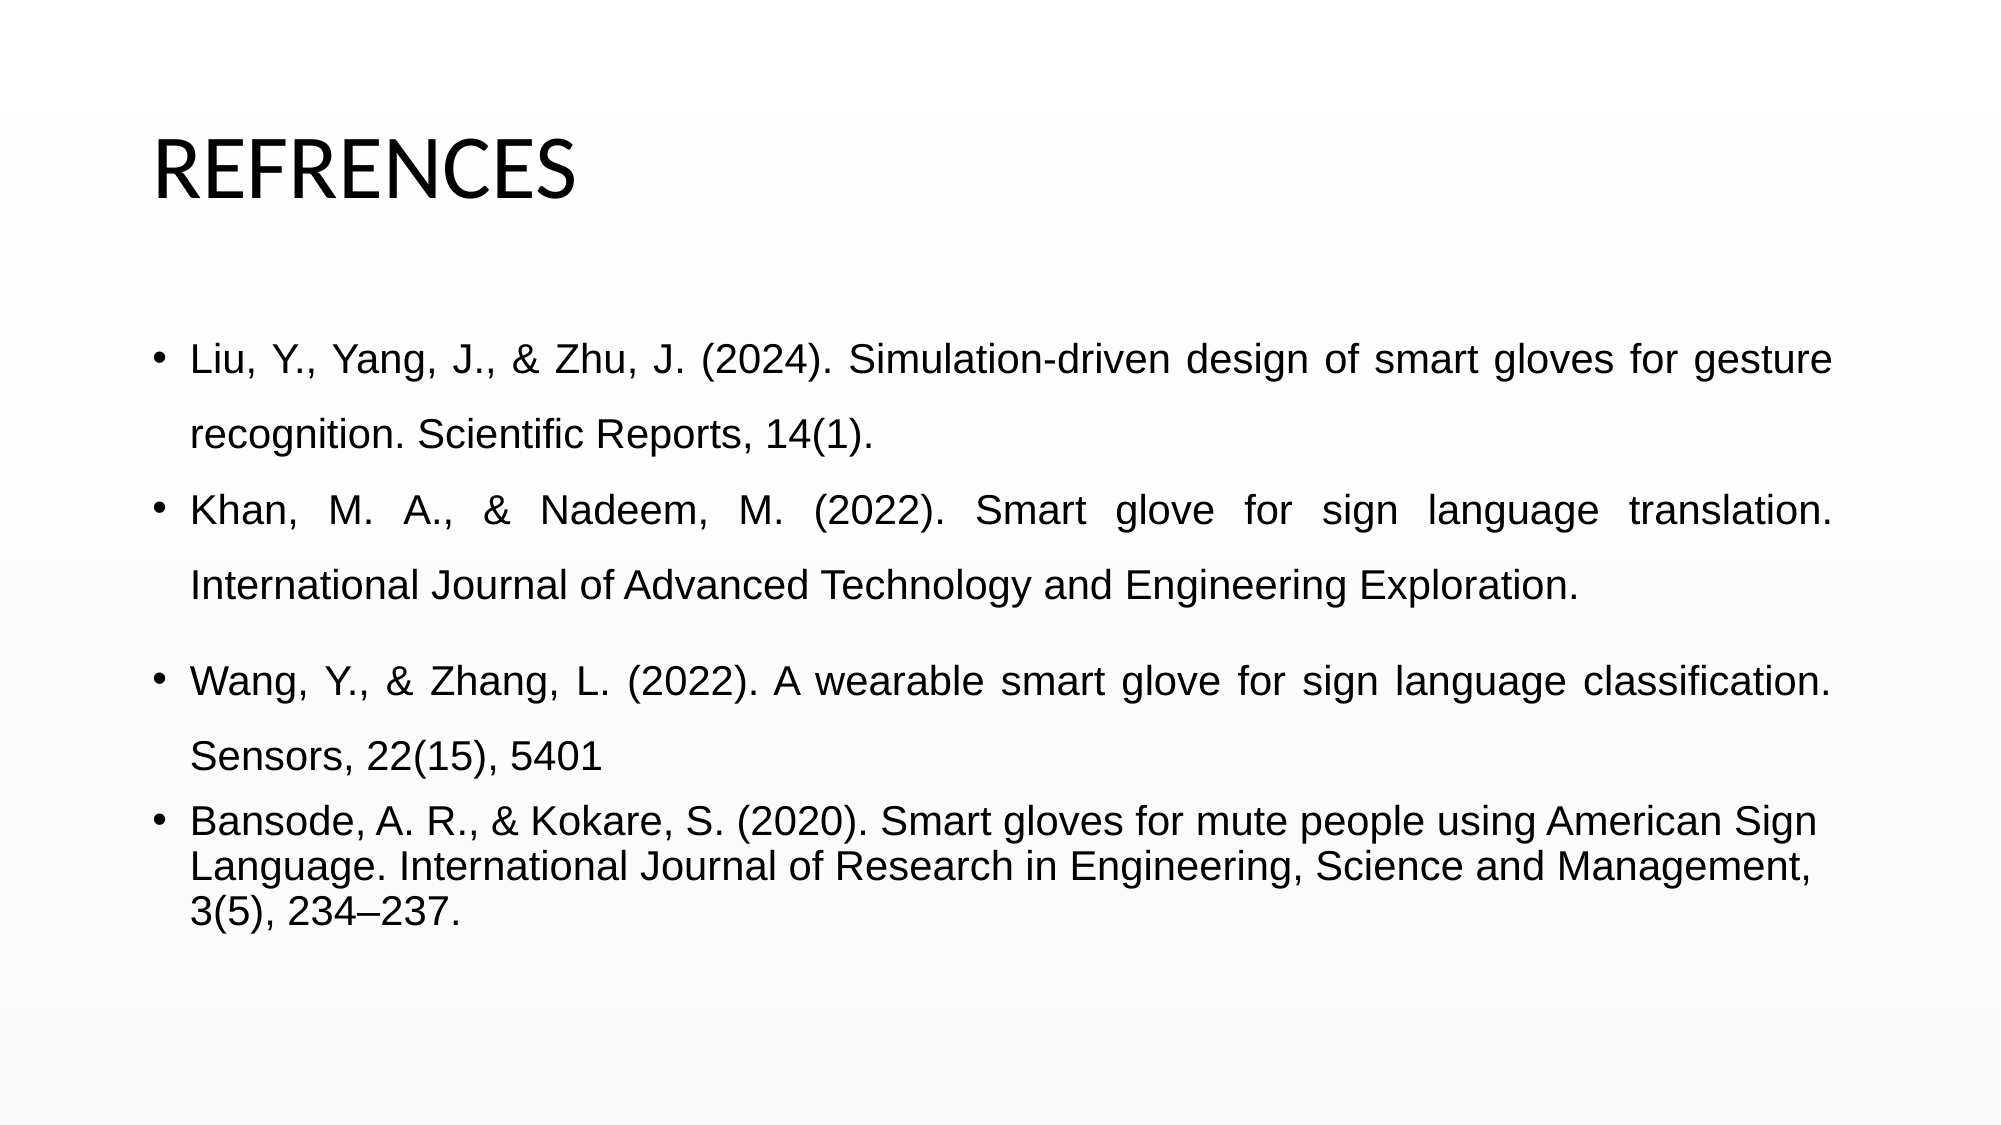

# REFRENCES
Liu, Y., Yang, J., & Zhu, J. (2024). Simulation-driven design of smart gloves for gesture recognition. Scientific Reports, 14(1).
Khan, M. A., & Nadeem, M. (2022). Smart glove for sign language translation. International Journal of Advanced Technology and Engineering Exploration.
Wang, Y., & Zhang, L. (2022). A wearable smart glove for sign language classification. Sensors, 22(15), 5401
Bansode, A. R., & Kokare, S. (2020). Smart gloves for mute people using American Sign Language. International Journal of Research in Engineering, Science and Management, 3(5), 234–237.